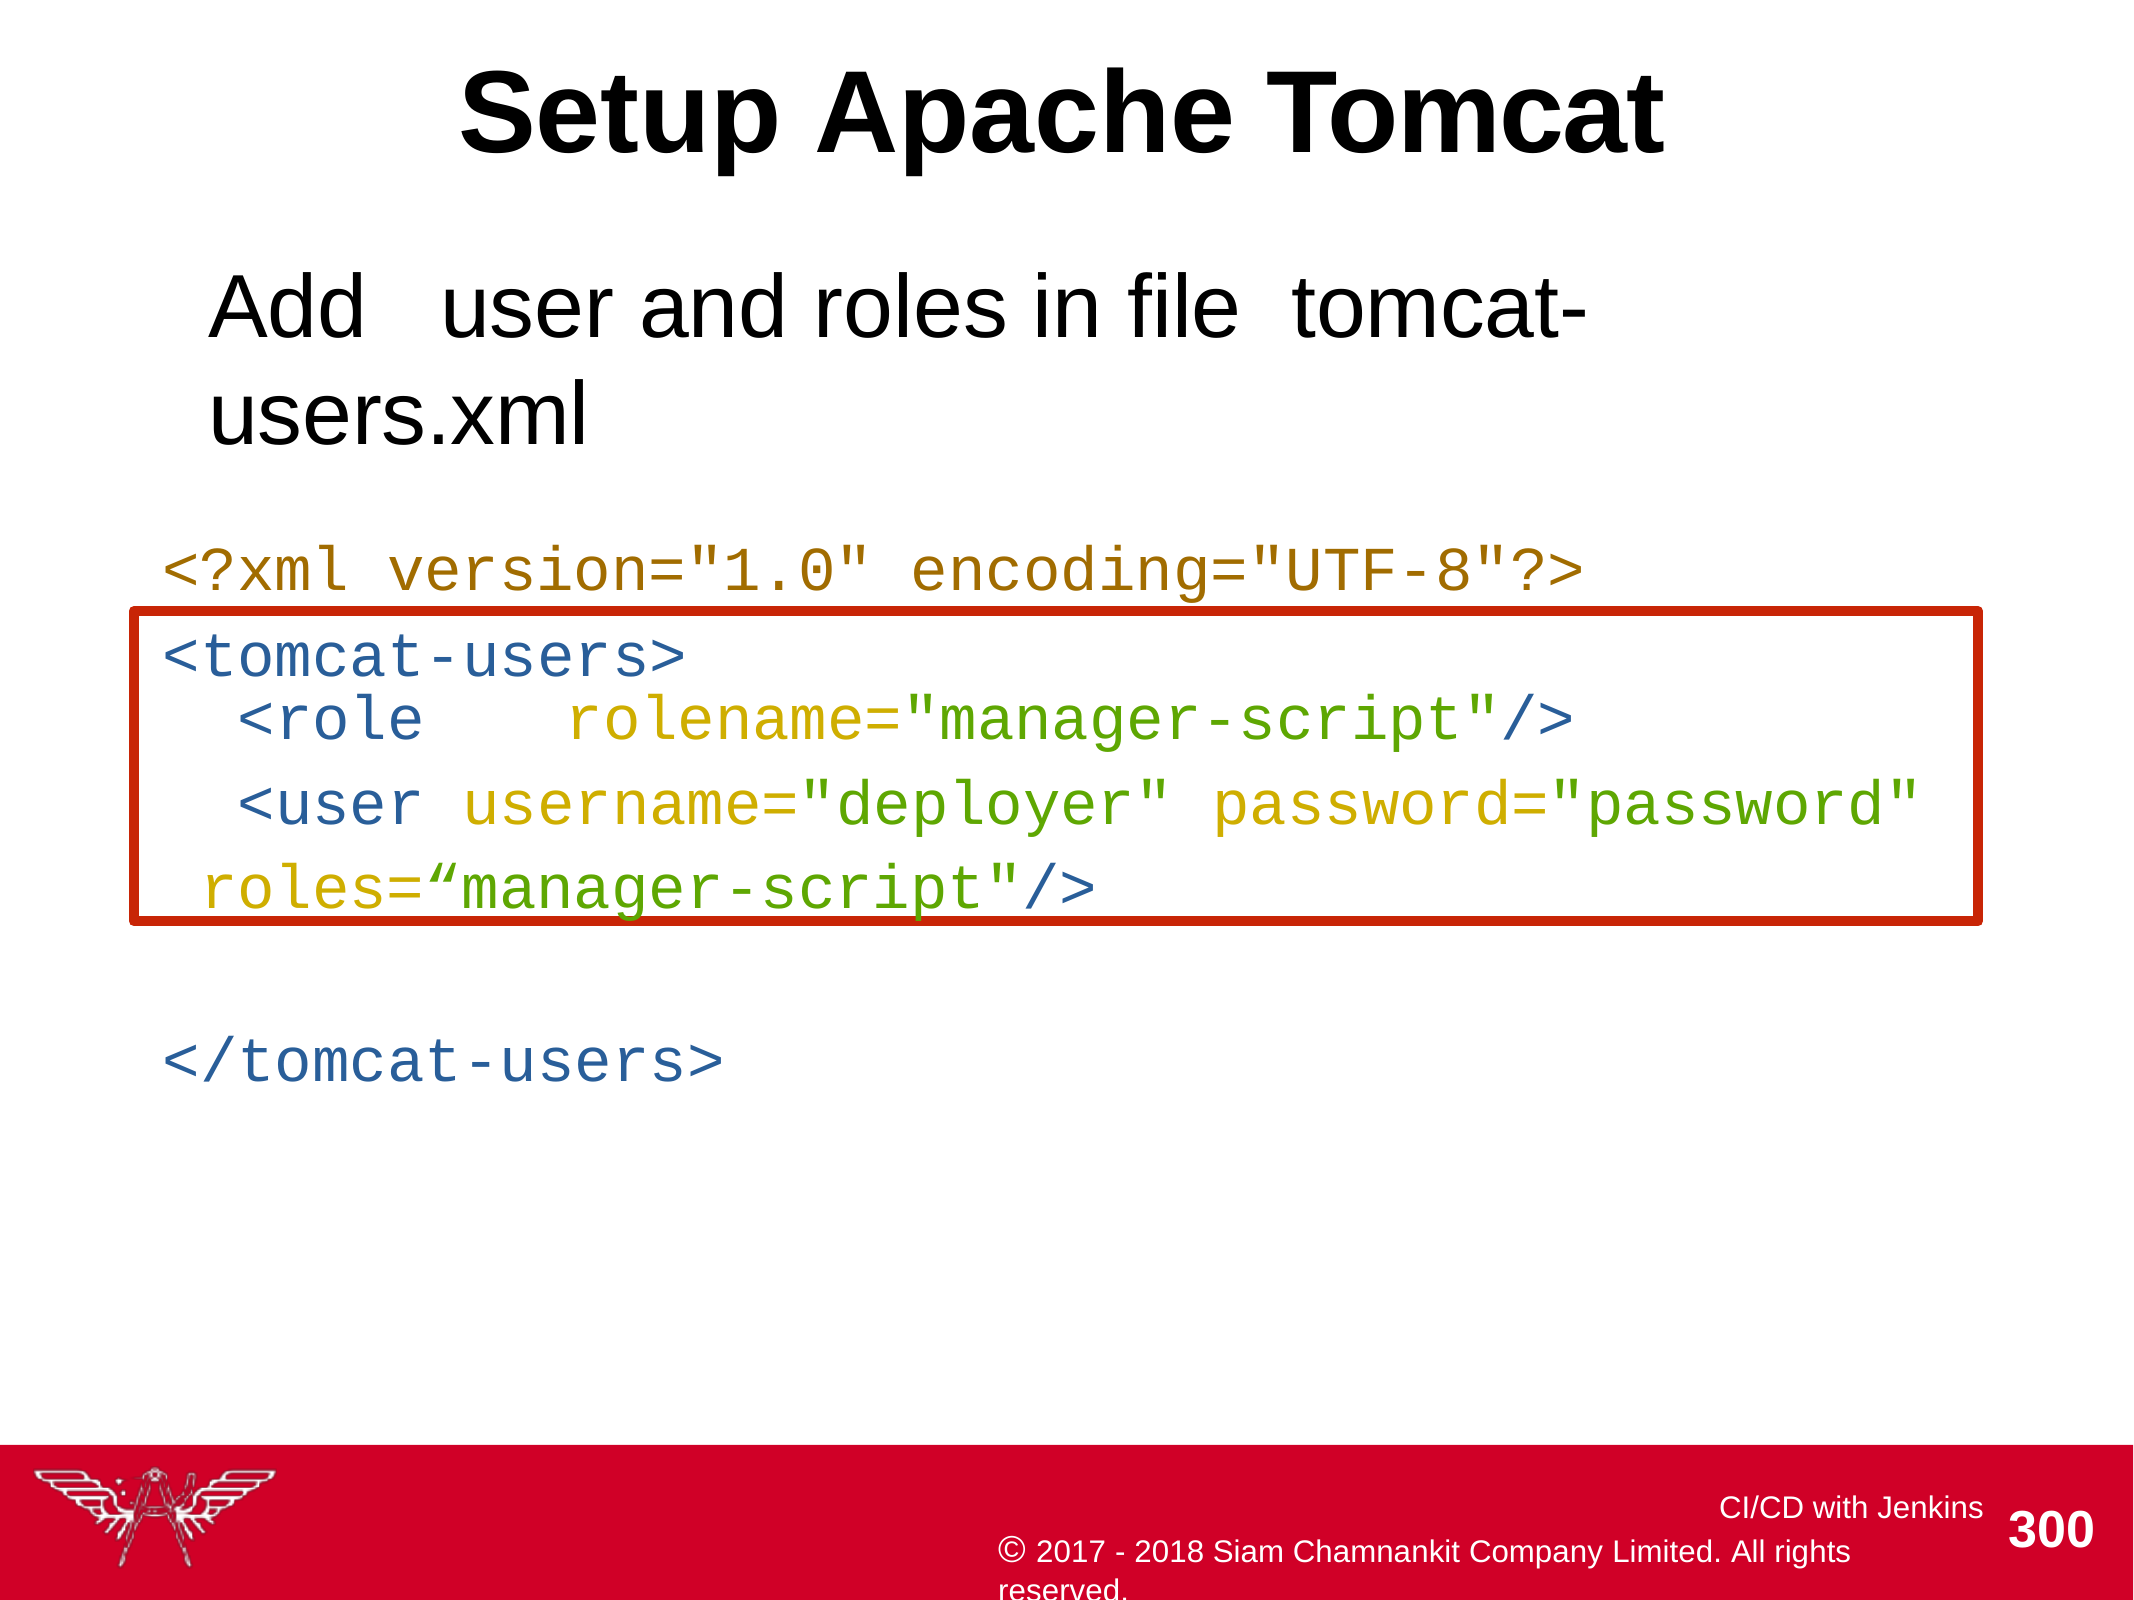

# Setup Apache	Tomcat
Add	user and	roles in	file	tomcat-users.xml
<?xml version="1.0" encoding="UTF-8"?>
<tomcat-users>
<role	rolename="manager-script"/>
<user	username="deployer"	password="password"  roles=“manager-script"/>
</tomcat-users>
CI/CD with Jenkins
© 2017 - 2018 Siam Chamnankit Company Limited. All rights reserved.
300